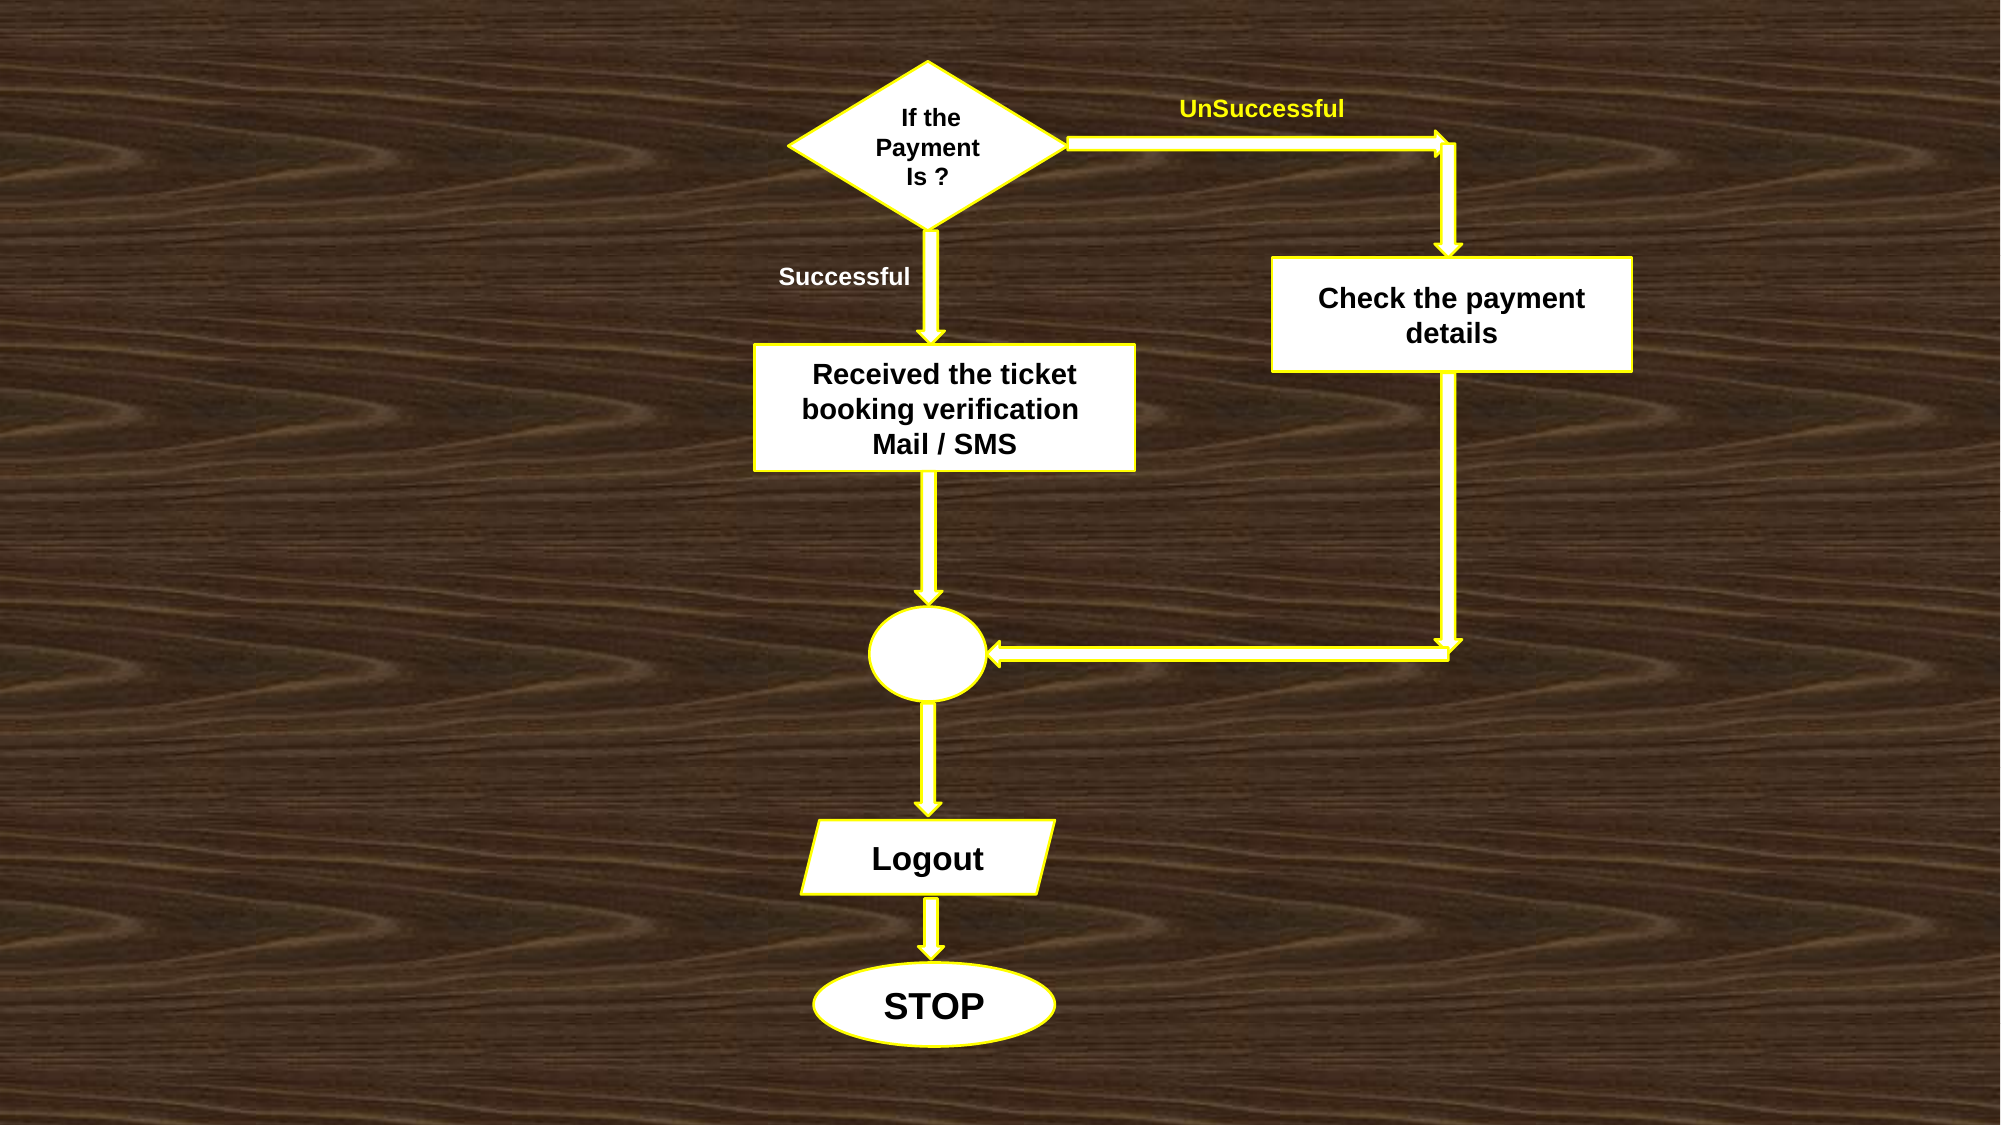

If the Payment
Is ?
UnSuccessful

Successful
Check the payment details
Received the ticket booking verification
Mail / SMS

Logout

STOP